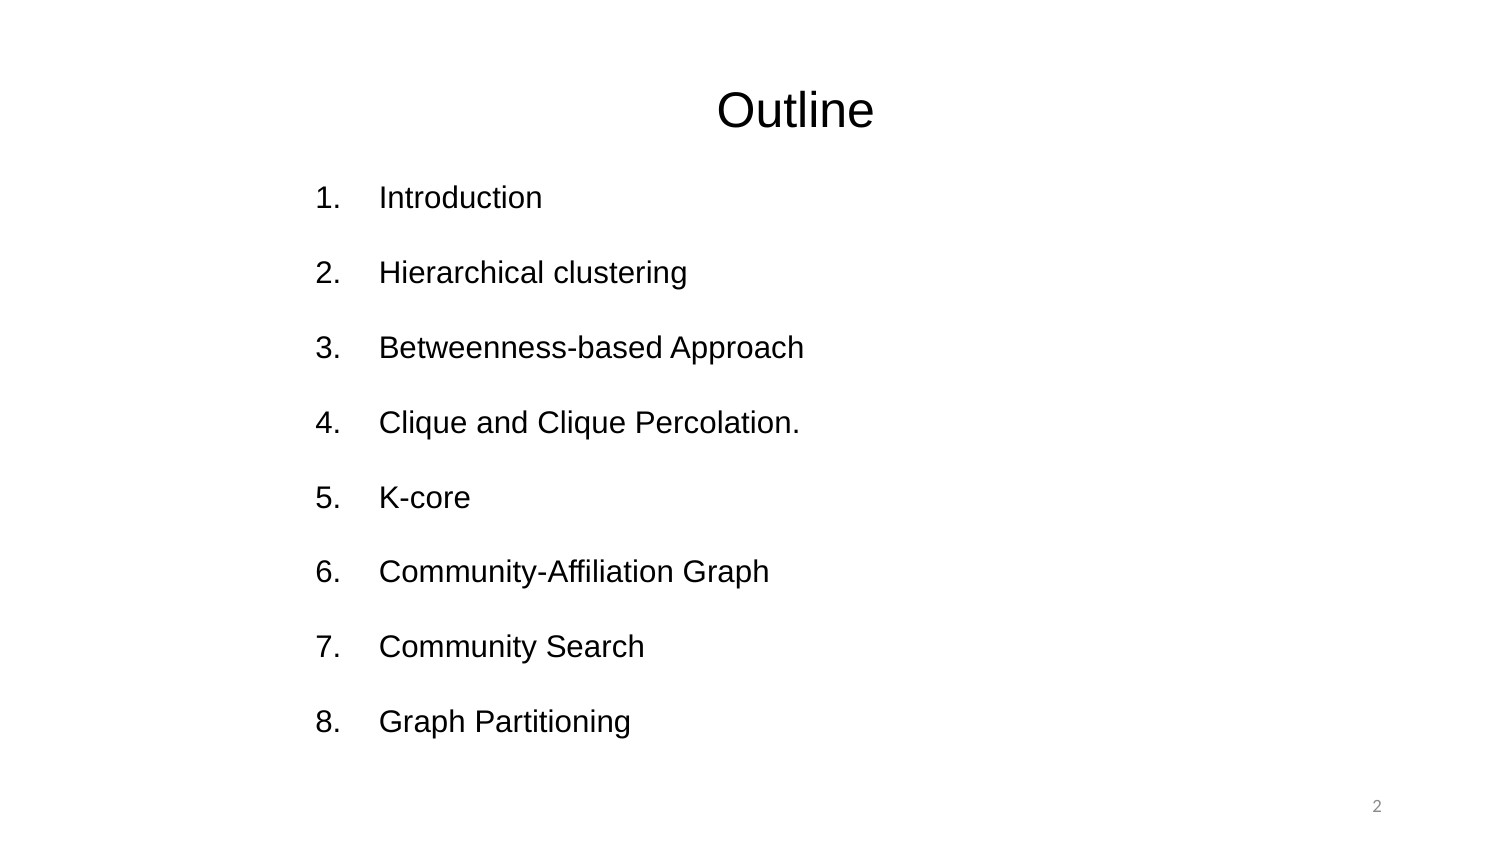

Outline
Introduction
Hierarchical clustering
Betweenness-based Approach
Clique and Clique Percolation.
K-core
Community-Affiliation Graph
Community Search
Graph Partitioning
2